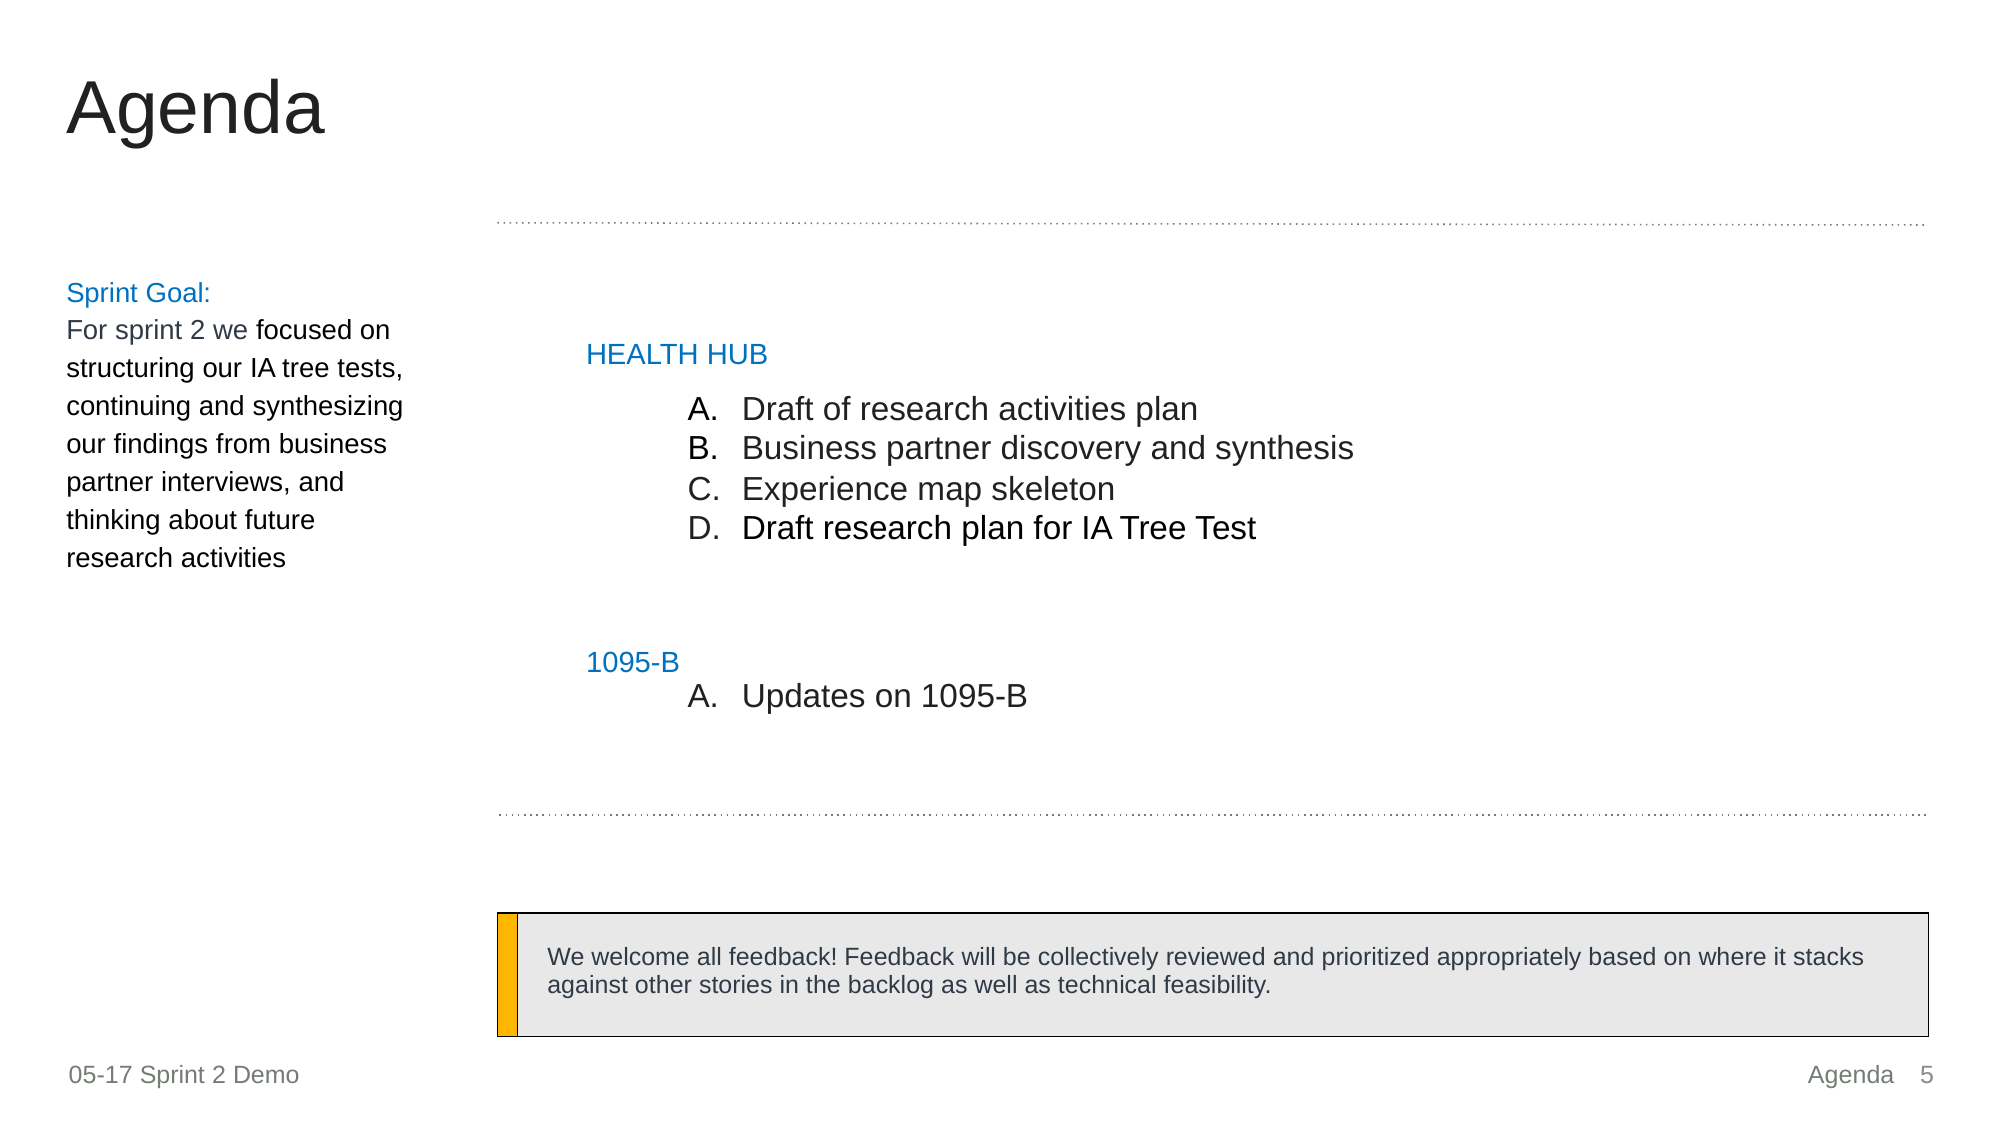

# Agenda
Sprint Goal:
For sprint 2 we focused on structuring our IA tree tests, continuing and synthesizing our findings from business partner interviews, and thinking about future research activities
HEALTH HUB
Draft of research activities plan
Business partner discovery and synthesis
Experience map skeleton
Draft research plan for IA Tree Test

1095-B
Updates on 1095-B
|  | We welcome all feedback! Feedback will be collectively reviewed and prioritized appropriately based on where it stacks against other stories in the backlog as well as technical feasibility. |
| --- | --- |
5
05-17 Sprint 2 Demo
Agenda